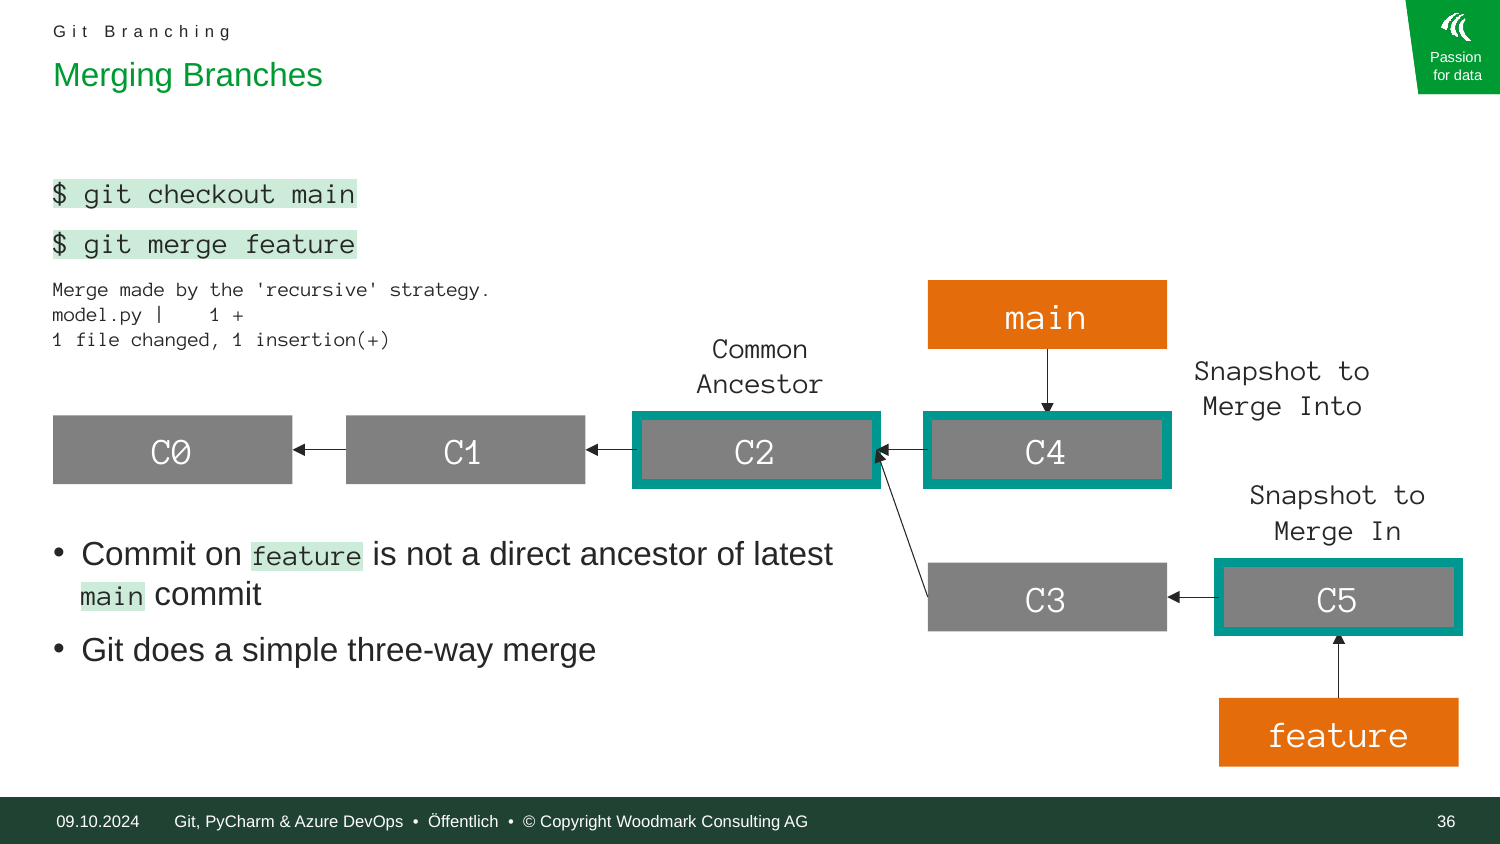

Git Branching
# Merging Branches
$ git checkout main
$ git merge feature
Merge made by the 'recursive' strategy.
model.py |    1 +
1 file changed, 1 insertion(+)

Commit on feature is not a direct ancestor of latest main commit
Git does a simple three-way merge
main
Common
Ancestor
Snapshot to
Merge Into
C4
C1
C0
C2
Snapshot to
Merge In
C5
C3
feature

09.10.2024
Git, PyCharm & Azure DevOps  •  Öffentlich  •  © Copyright Woodmark Consulting AG
36